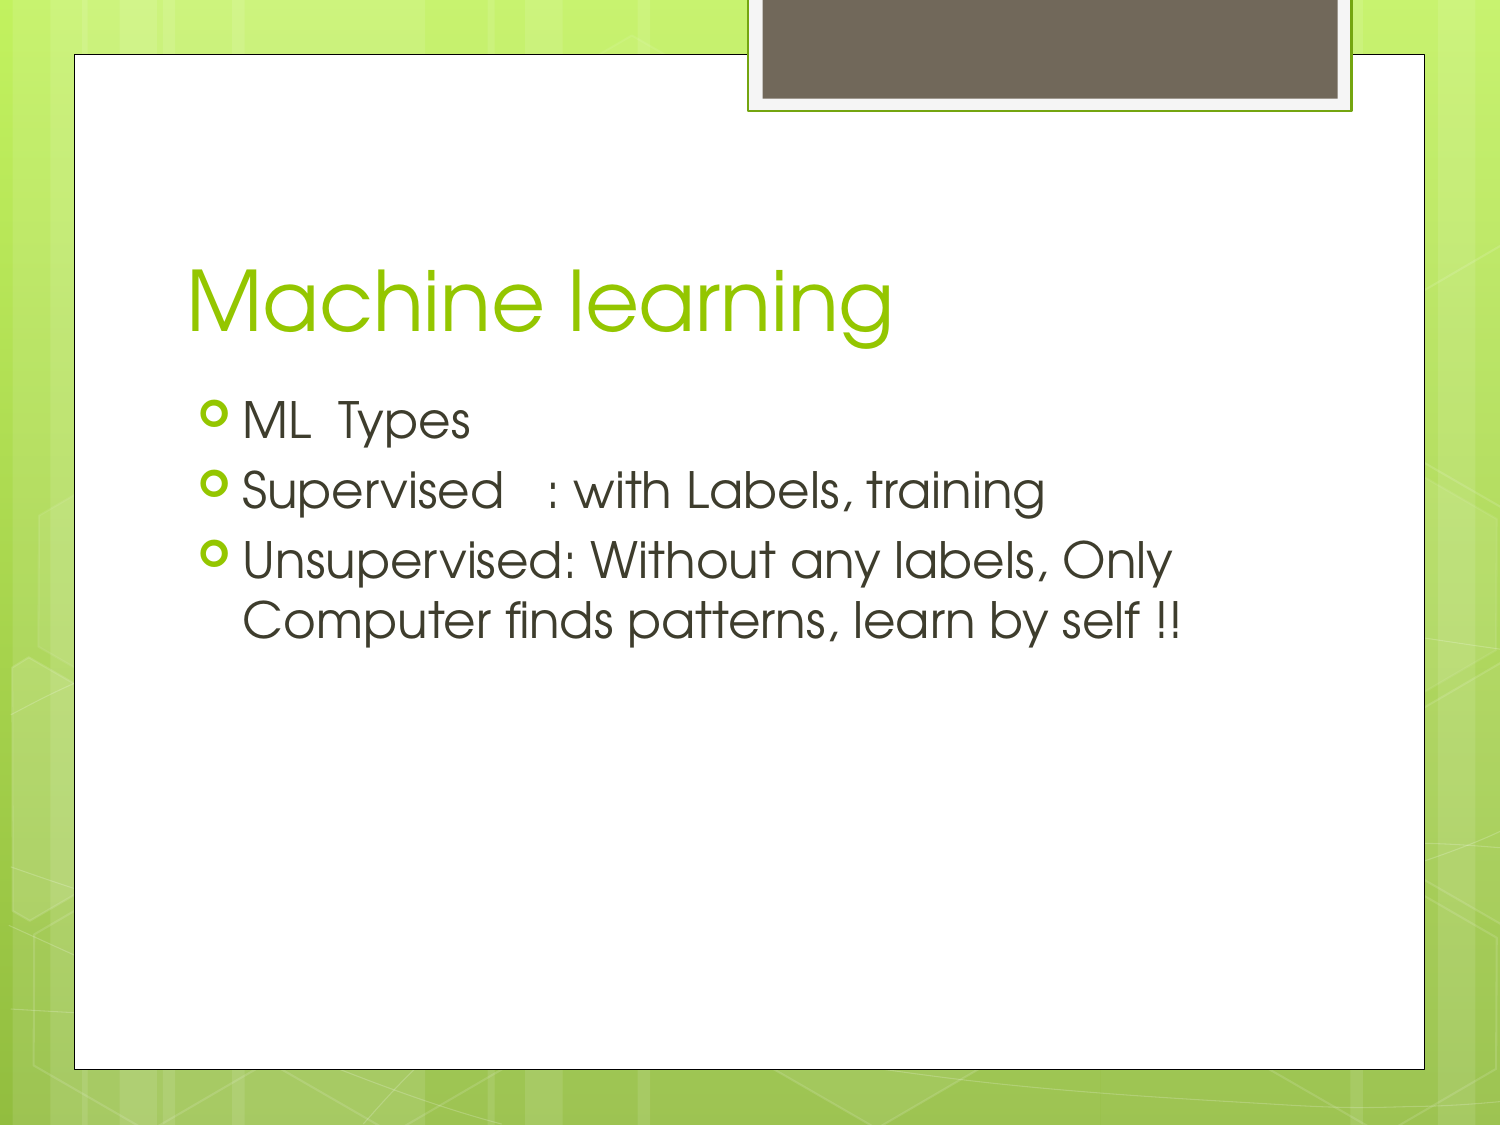

# Machine learning
ML  Types
Supervised   : with Labels, training
Unsupervised: Without any labels, Only Computer finds patterns, learn by self !!